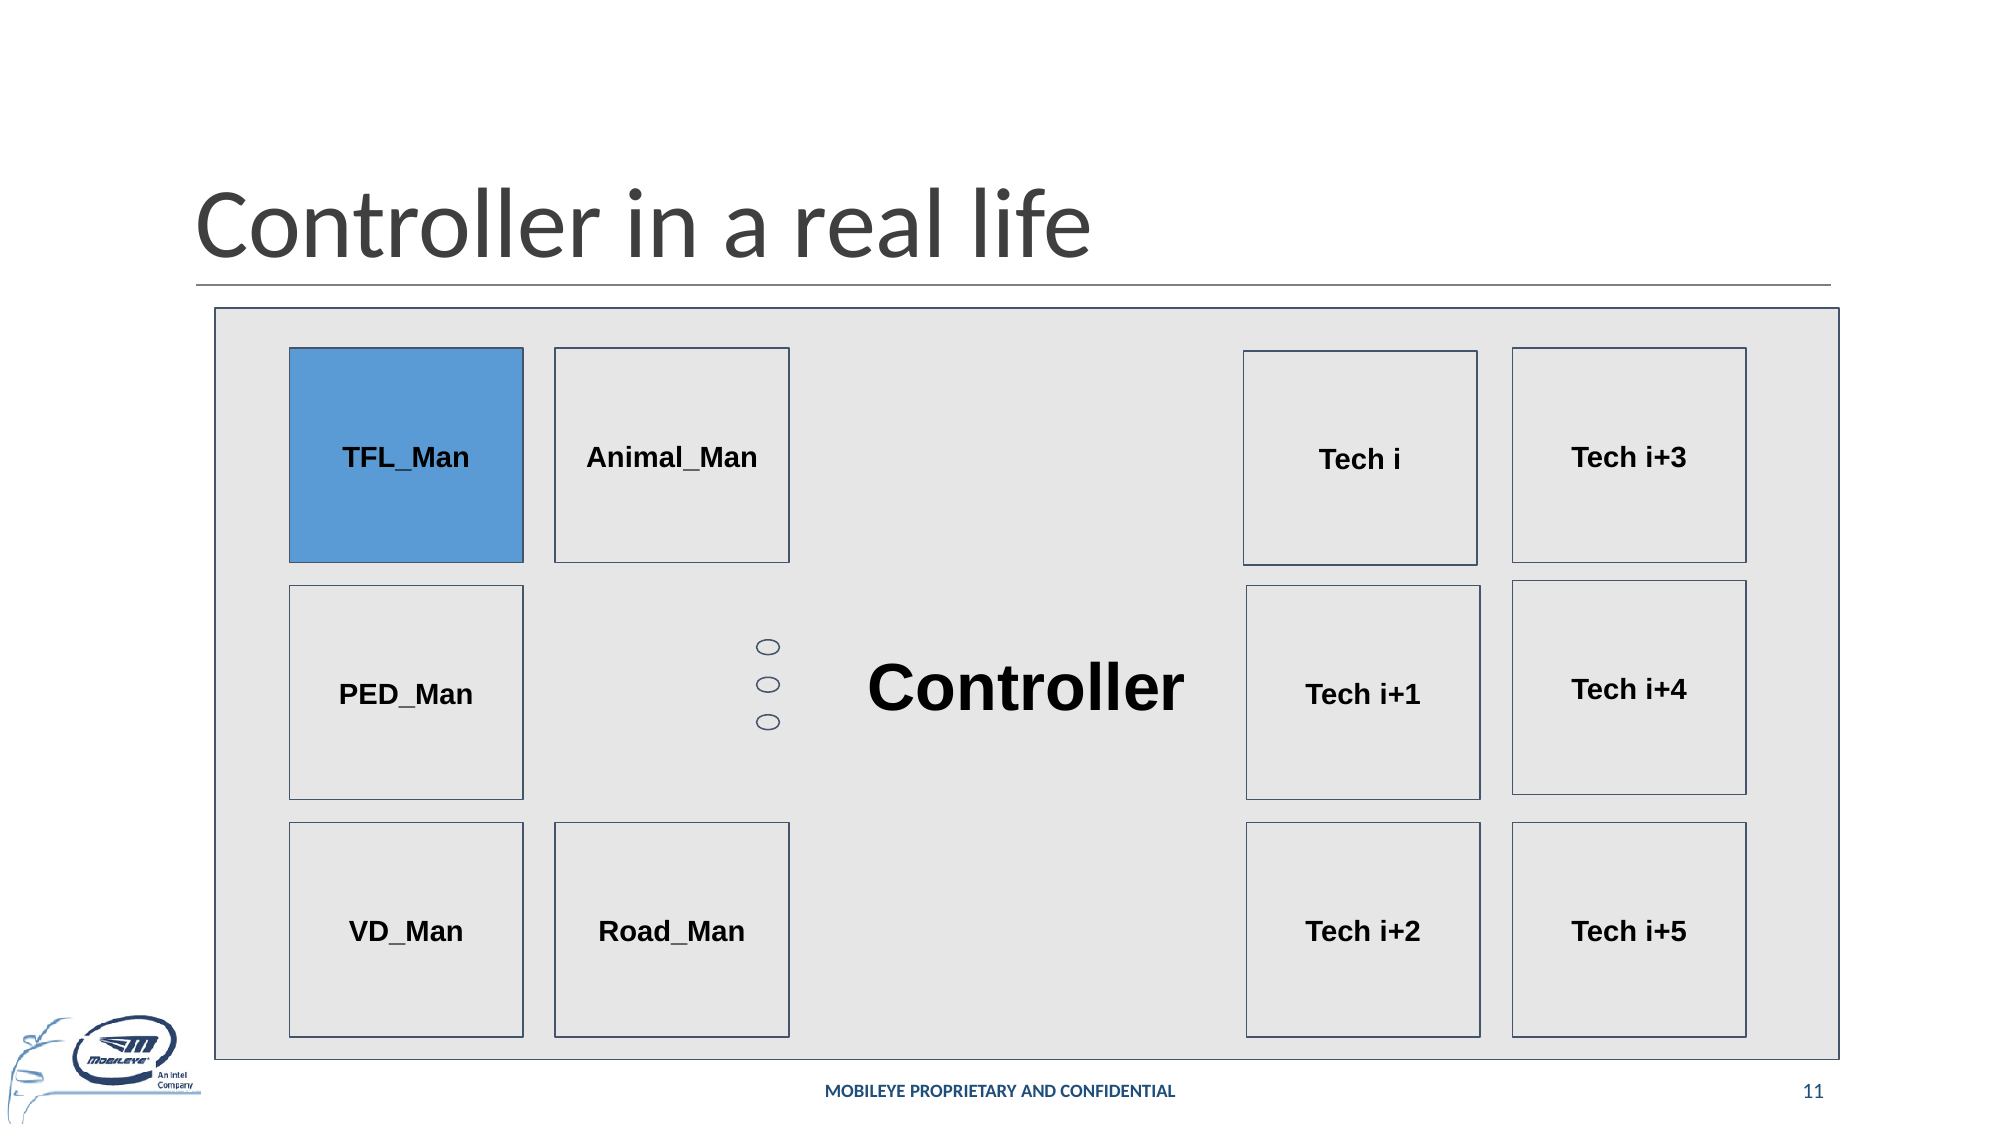

# Controller in a real life
Controller
TFL_Man
Animal_Man
Tech i+3
Tech i
Tech i+4
PED_Man
Tech i+1

VD_Man
Road_Man
Tech i+2
Tech i+5
MOBILEYE PROPRIETARY AND CONFIDENTIAL
11